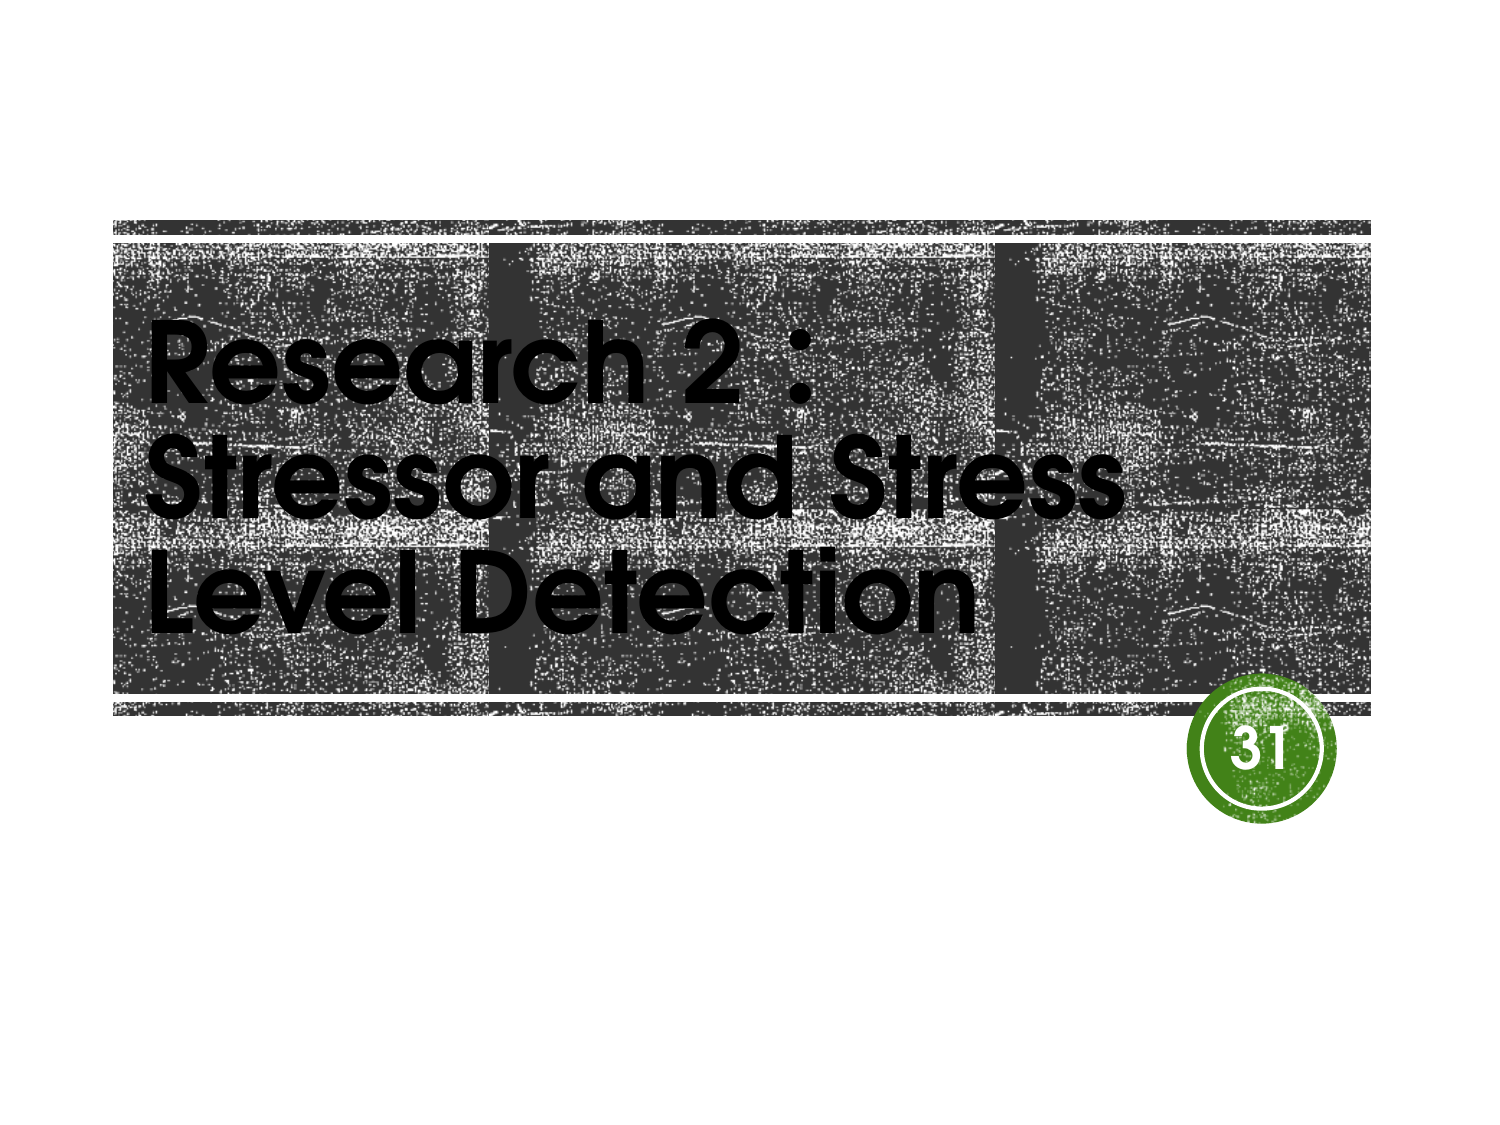

# Research 2： Stressor and Stress Level Detection
31